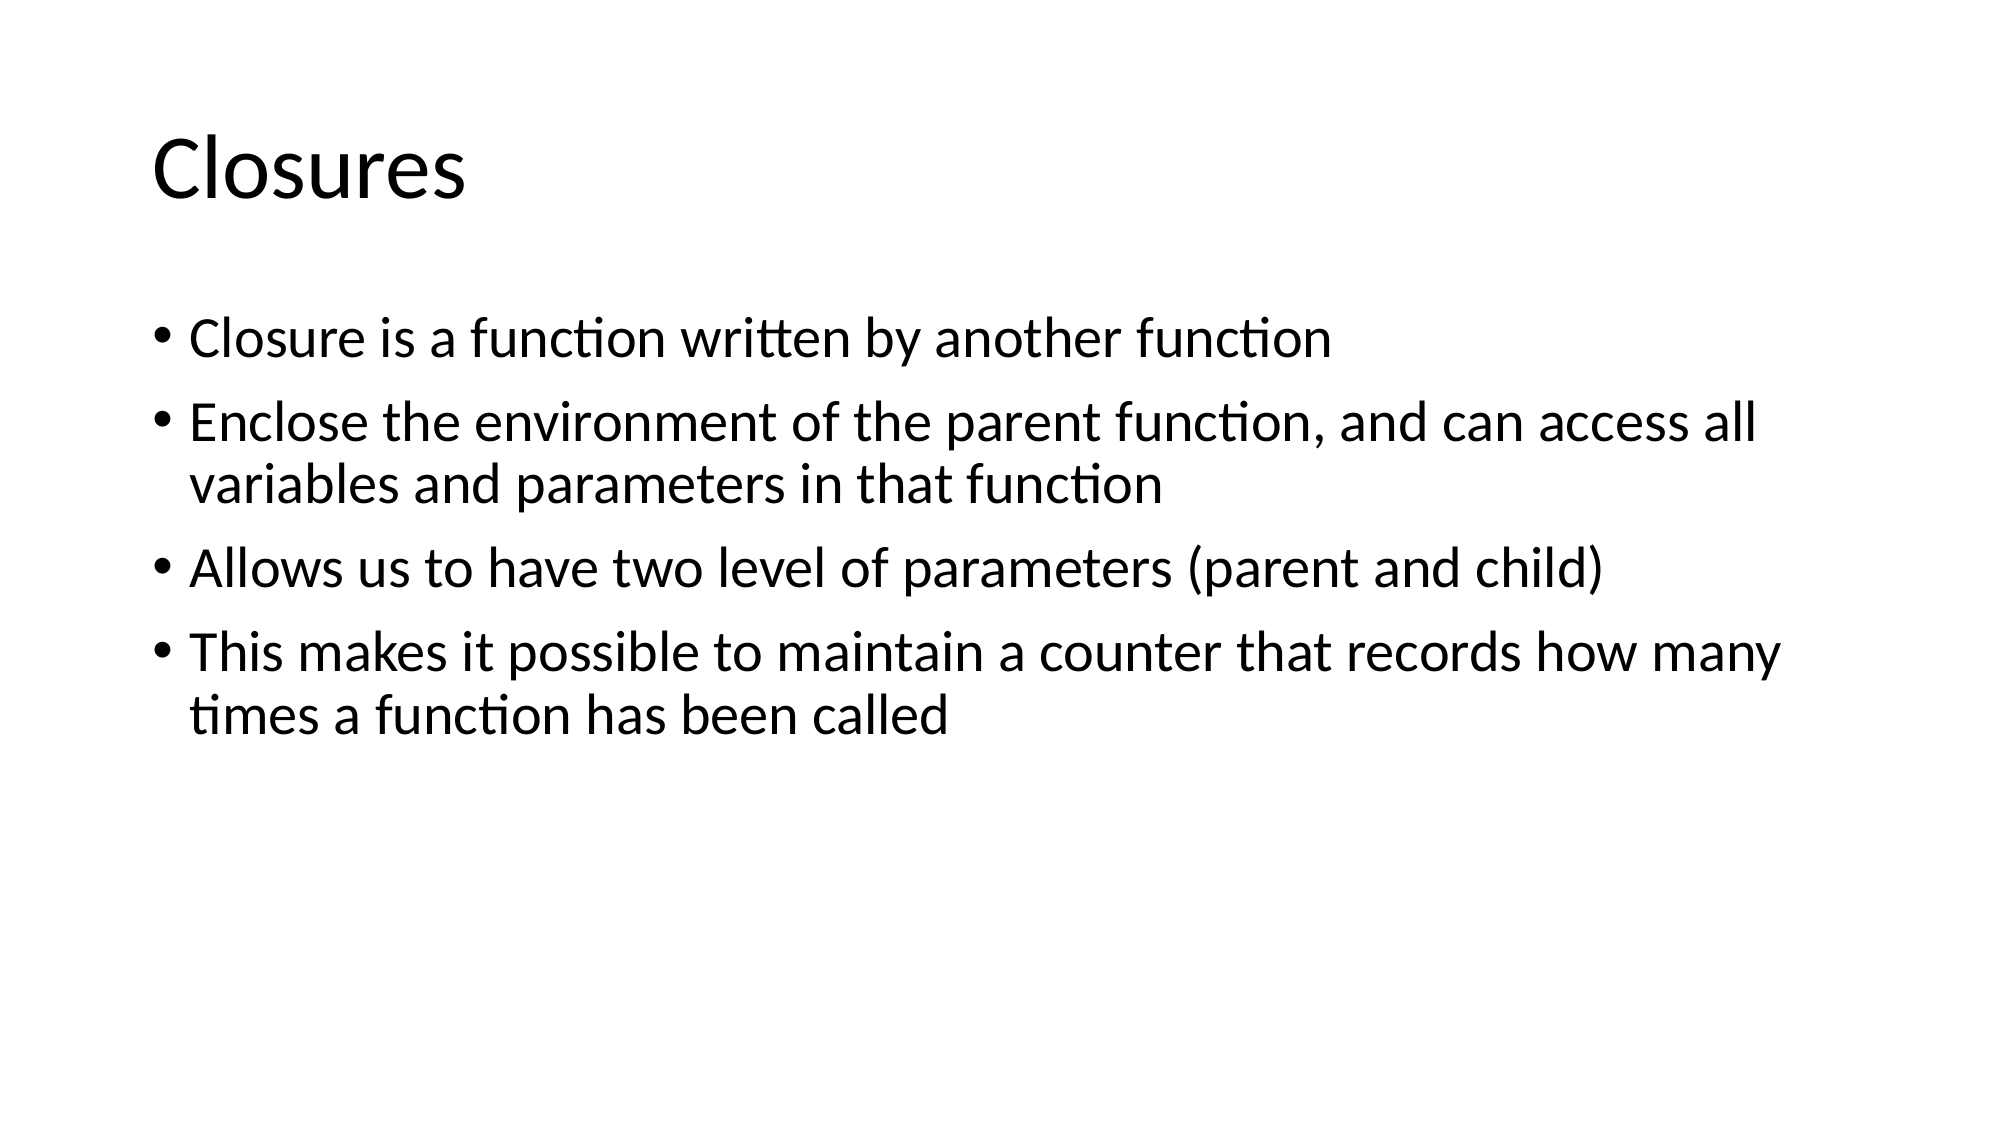

# Closures
Closure is a function written by another function
Enclose the environment of the parent function, and can access all variables and parameters in that function
Allows us to have two level of parameters (parent and child)
This makes it possible to maintain a counter that records how many times a function has been called